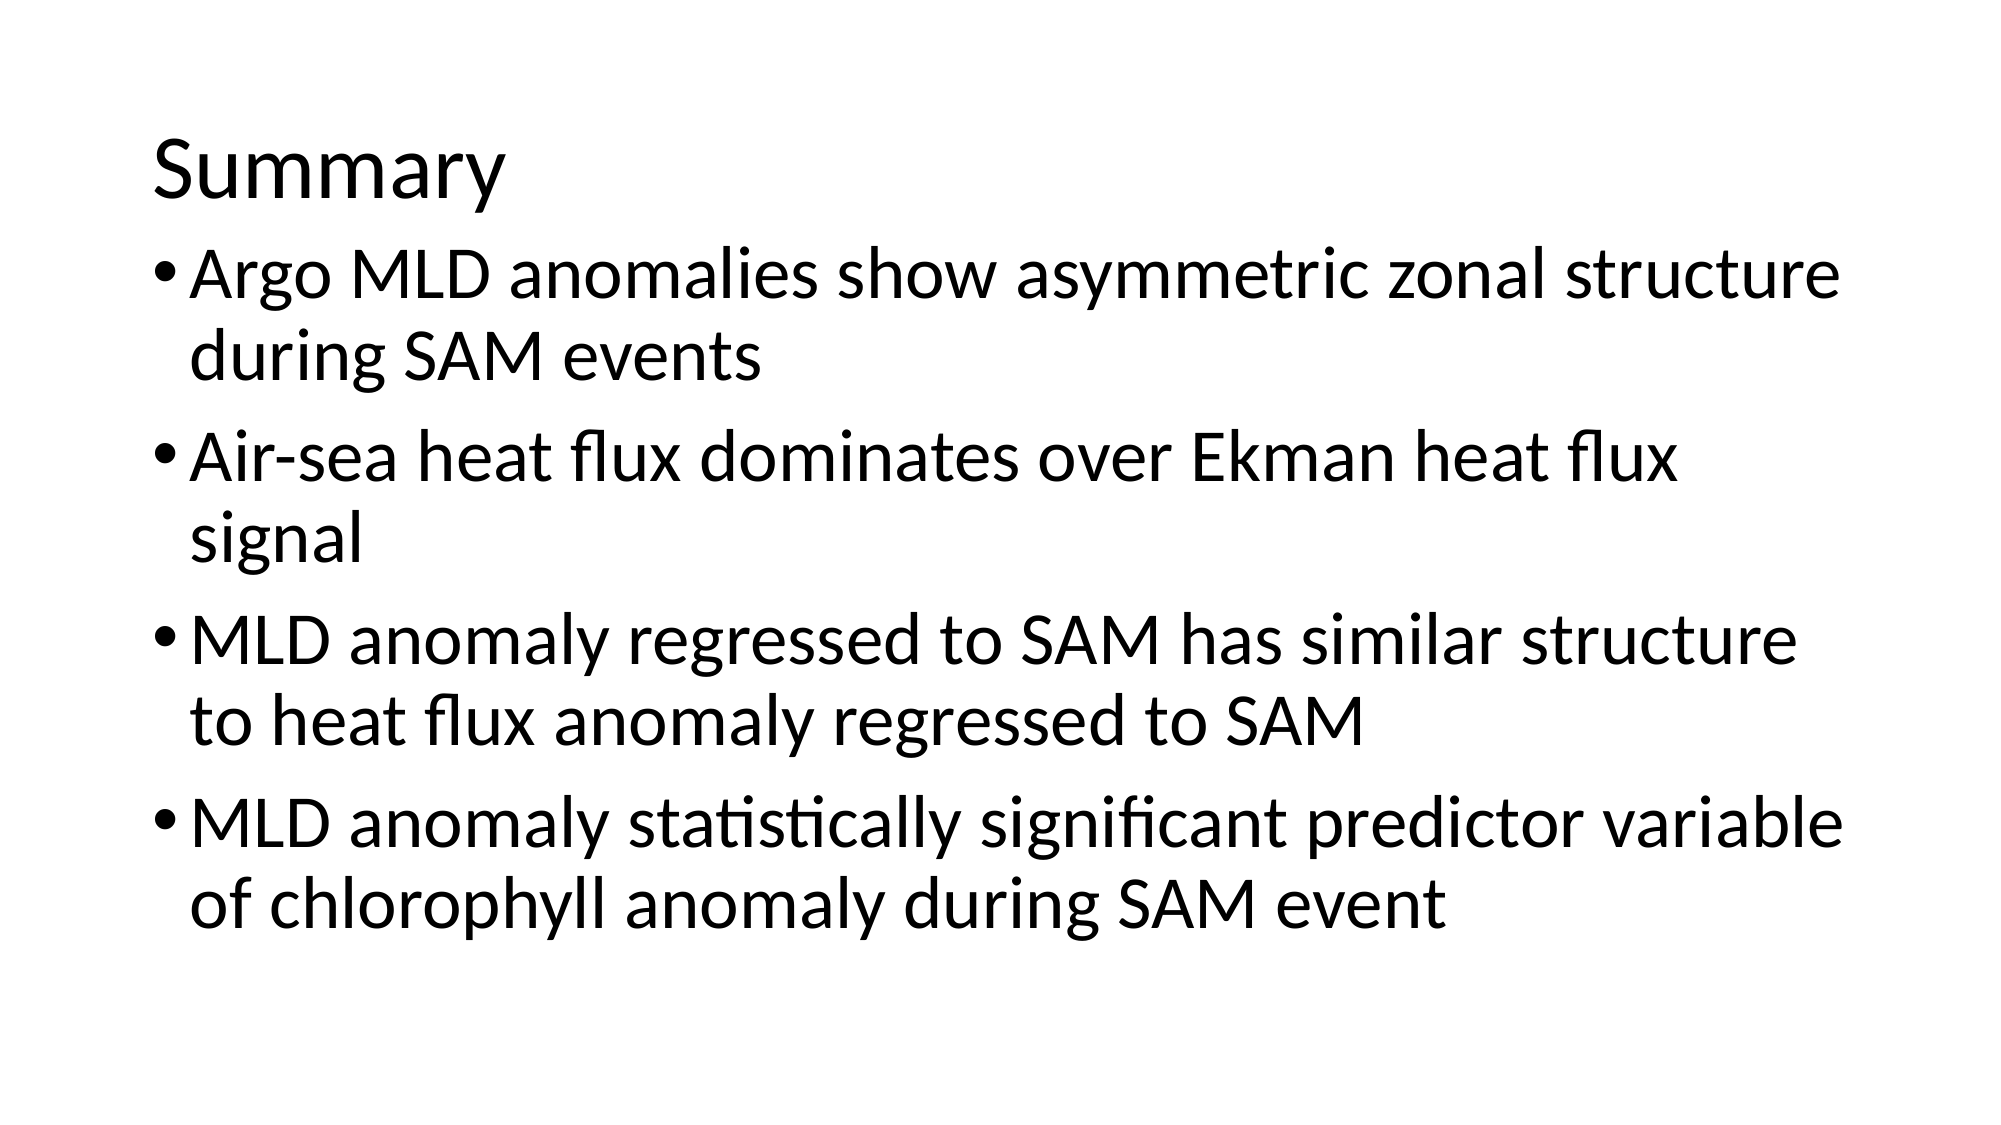

# Summary
Argo MLD anomalies show asymmetric zonal structure during SAM events
Air-sea heat flux dominates over Ekman heat flux signal
MLD anomaly regressed to SAM has similar structure to heat flux anomaly regressed to SAM
MLD anomaly statistically significant predictor variable of chlorophyll anomaly during SAM event